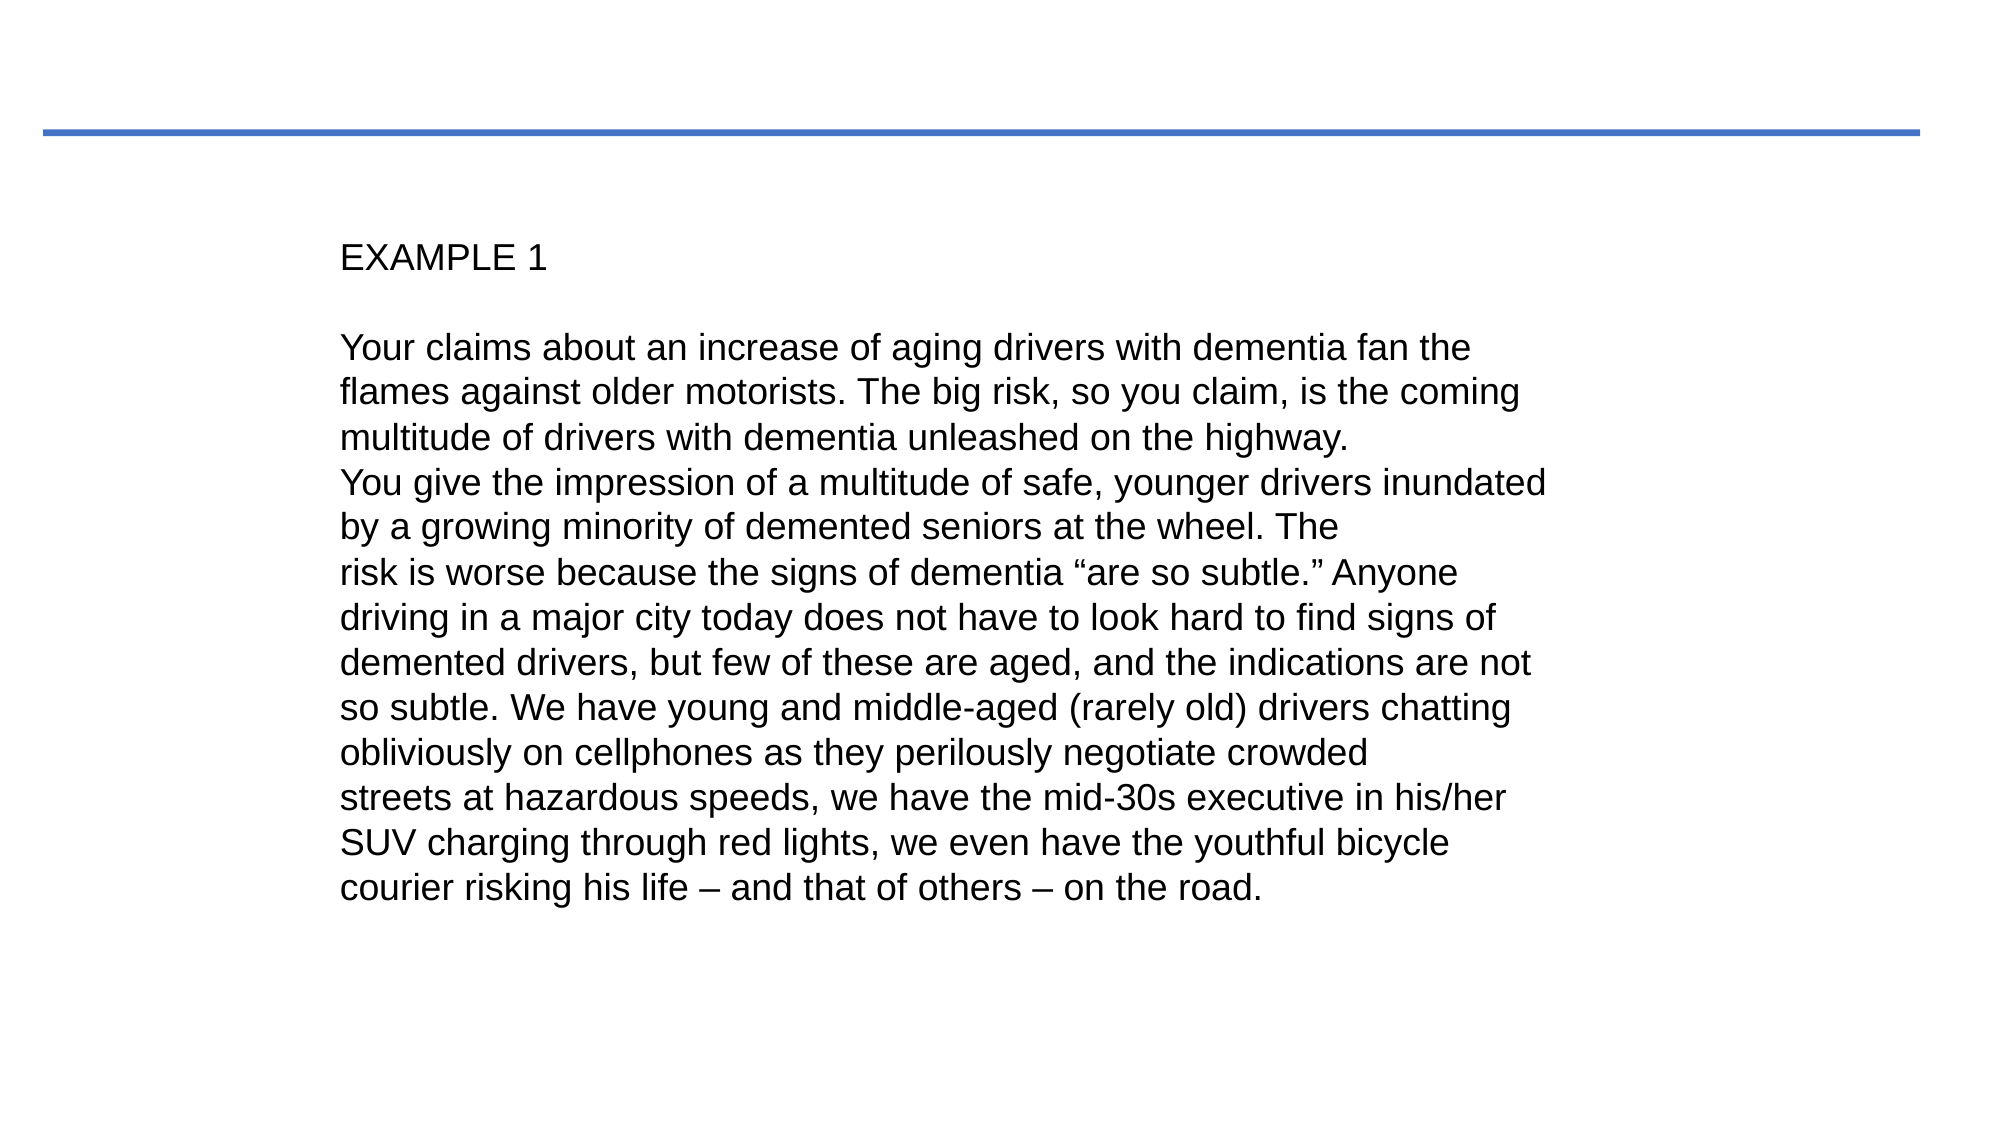

EXAMPLE 1

Your claims about an increase of aging drivers with dementia fan the
flames against older motorists. The big risk, so you claim, is the coming
multitude of drivers with dementia unleashed on the highway.
You give the impression of a multitude of safe, younger drivers inundated
by a growing minority of demented seniors at the wheel. The
risk is worse because the signs of dementia “are so subtle.” Anyone
driving in a major city today does not have to look hard to find signs of
demented drivers, but few of these are aged, and the indications are not
so subtle. We have young and middle-aged (rarely old) drivers chatting
obliviously on cellphones as they perilously negotiate crowded
streets at hazardous speeds, we have the mid-30s executive in his/her
SUV charging through red lights, we even have the youthful bicycle
courier risking his life – and that of others – on the road.